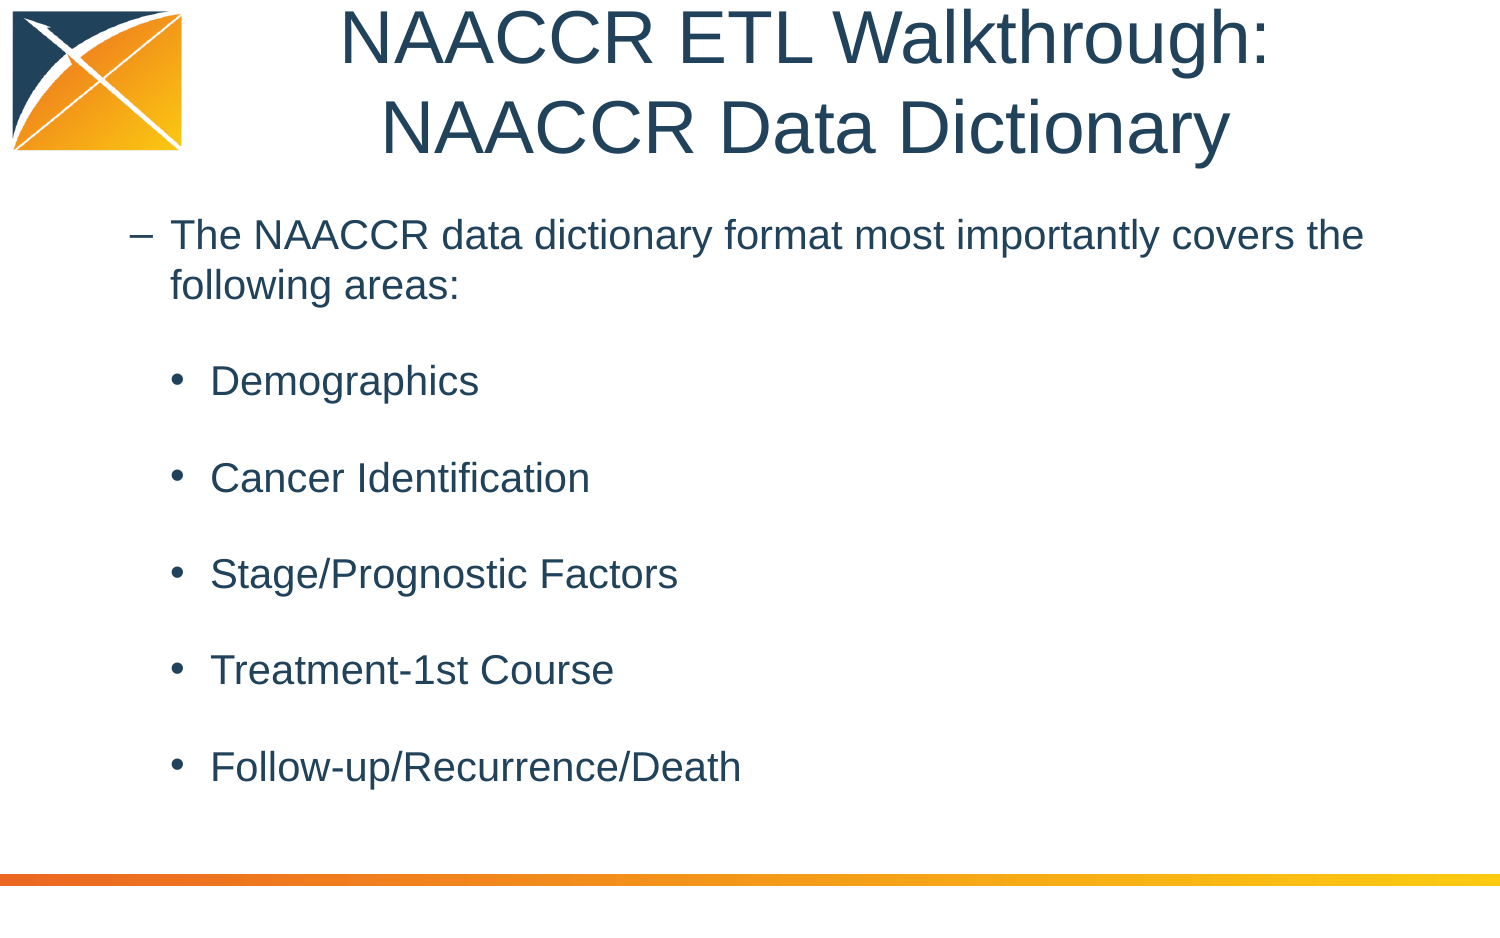

# NAACCR ETL Walkthrough:
NAACCR Data Dictionary
The NAACCR data dictionary format most importantly covers the following areas:
Demographics
Cancer Identification
Stage/Prognostic Factors
Treatment-1st Course
Follow-up/Recurrence/Death